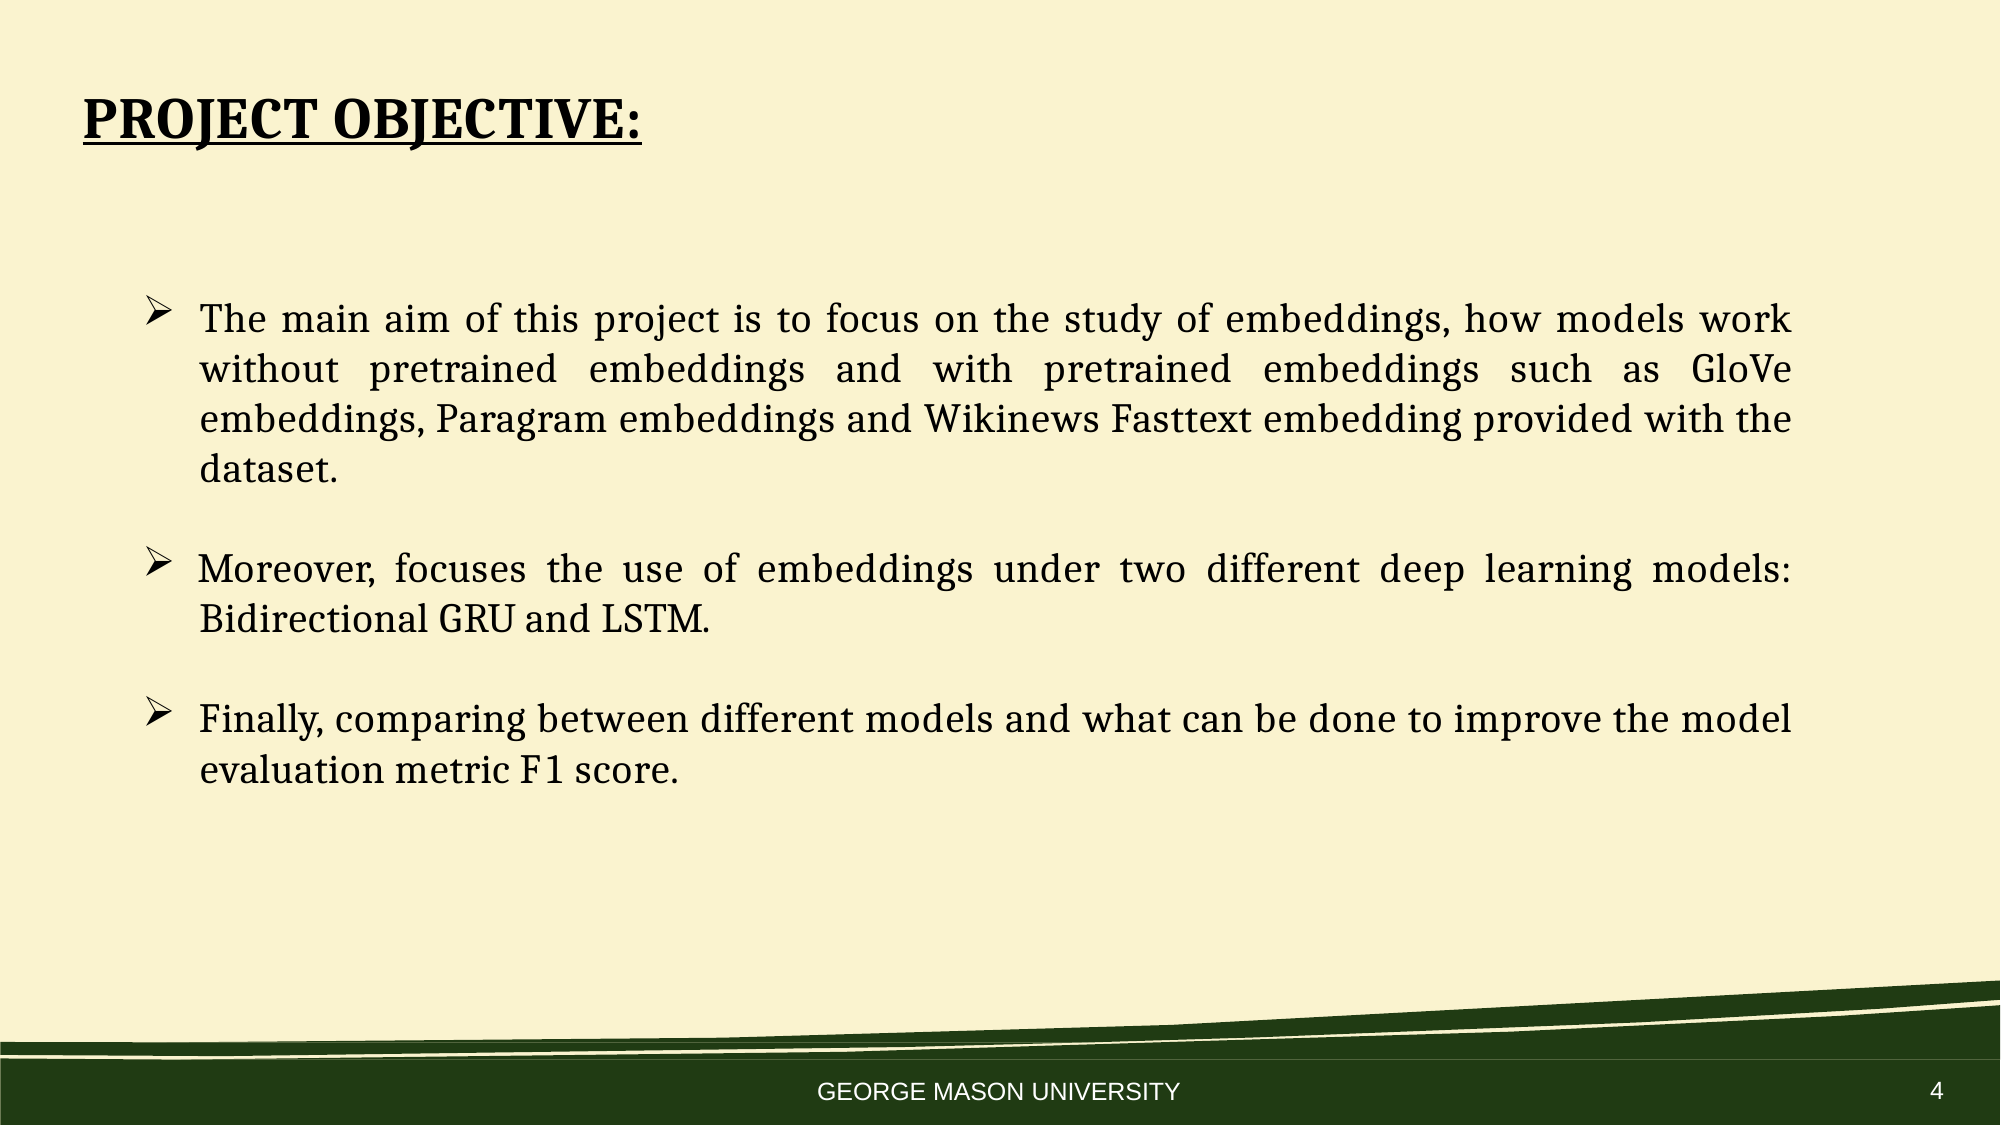

# PROJECT OBJECTIVE:

The main aim of this project is to focus on the study of embeddings, how models work without pretrained embeddings and with pretrained embeddings such as GloVe embeddings, Paragram embeddings and Wikinews Fasttext embedding provided with the dataset.

Moreover, focuses the use of embeddings under two different deep learning models: Bidirectional GRU and LSTM.

Finally, comparing between different models and what can be done to improve the model evaluation metric F1 score.

4
GEORGE MASON UNIVERSITY